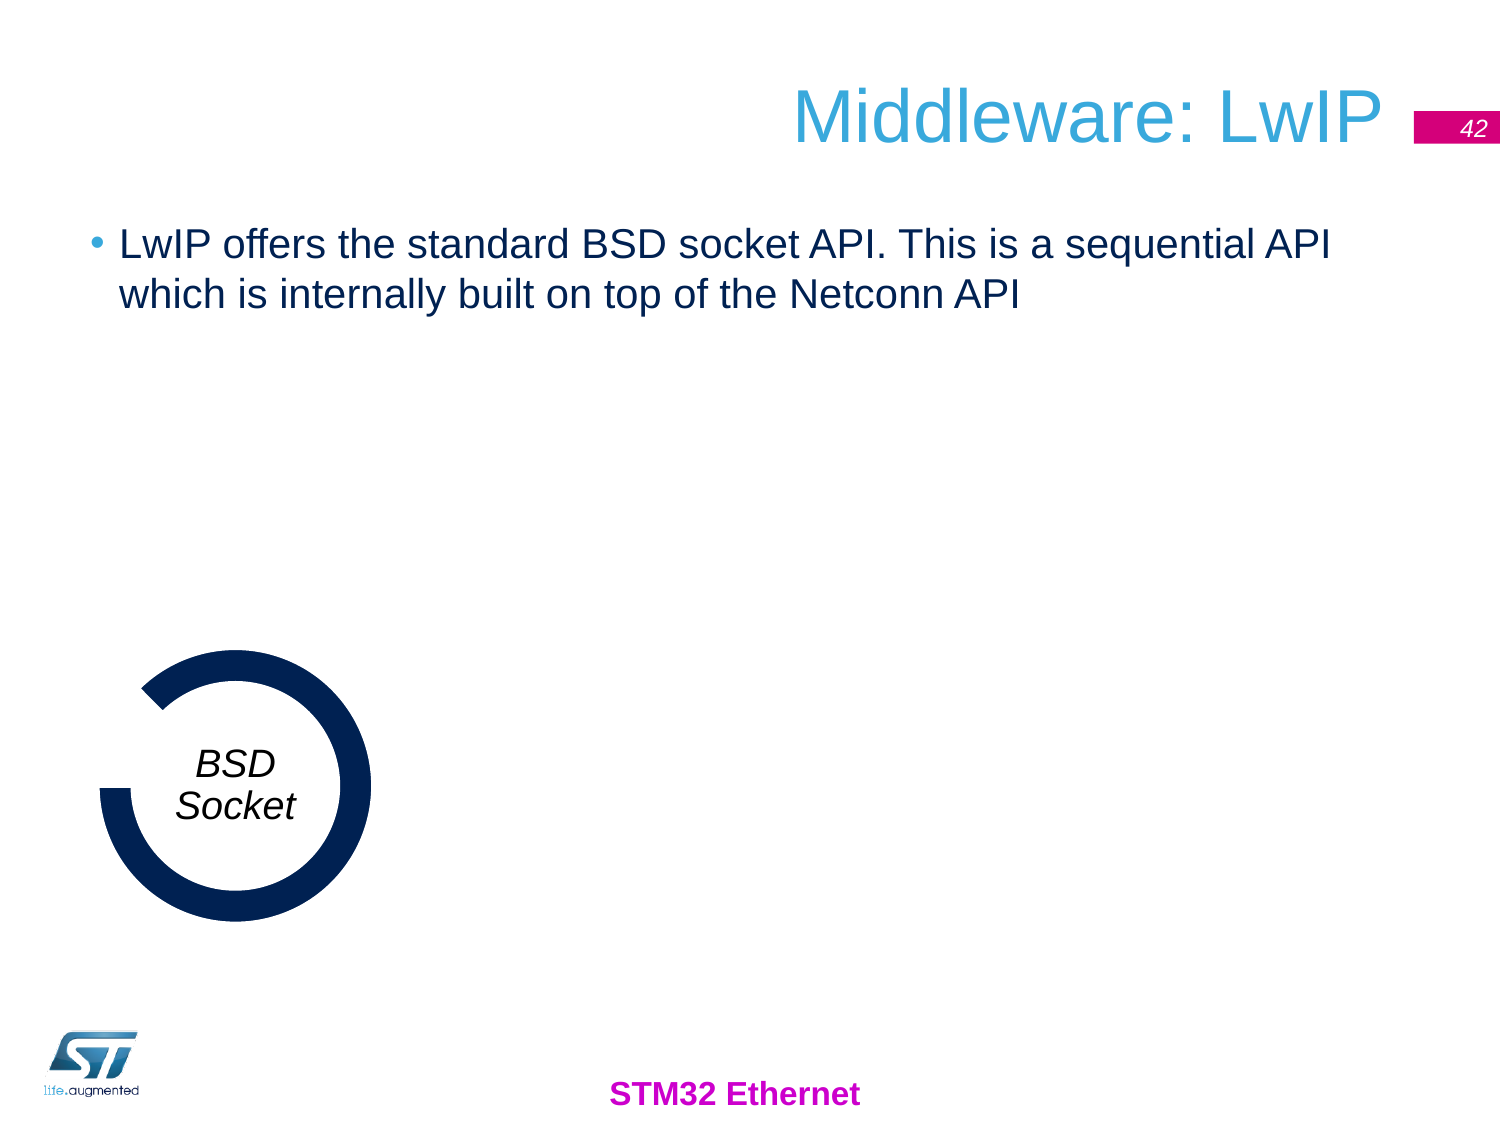

# Middleware: LwIP
42
LwIP offers the standard BSD socket API. This is a sequential API which is internally built on top of the Netconn API

BSD Socket